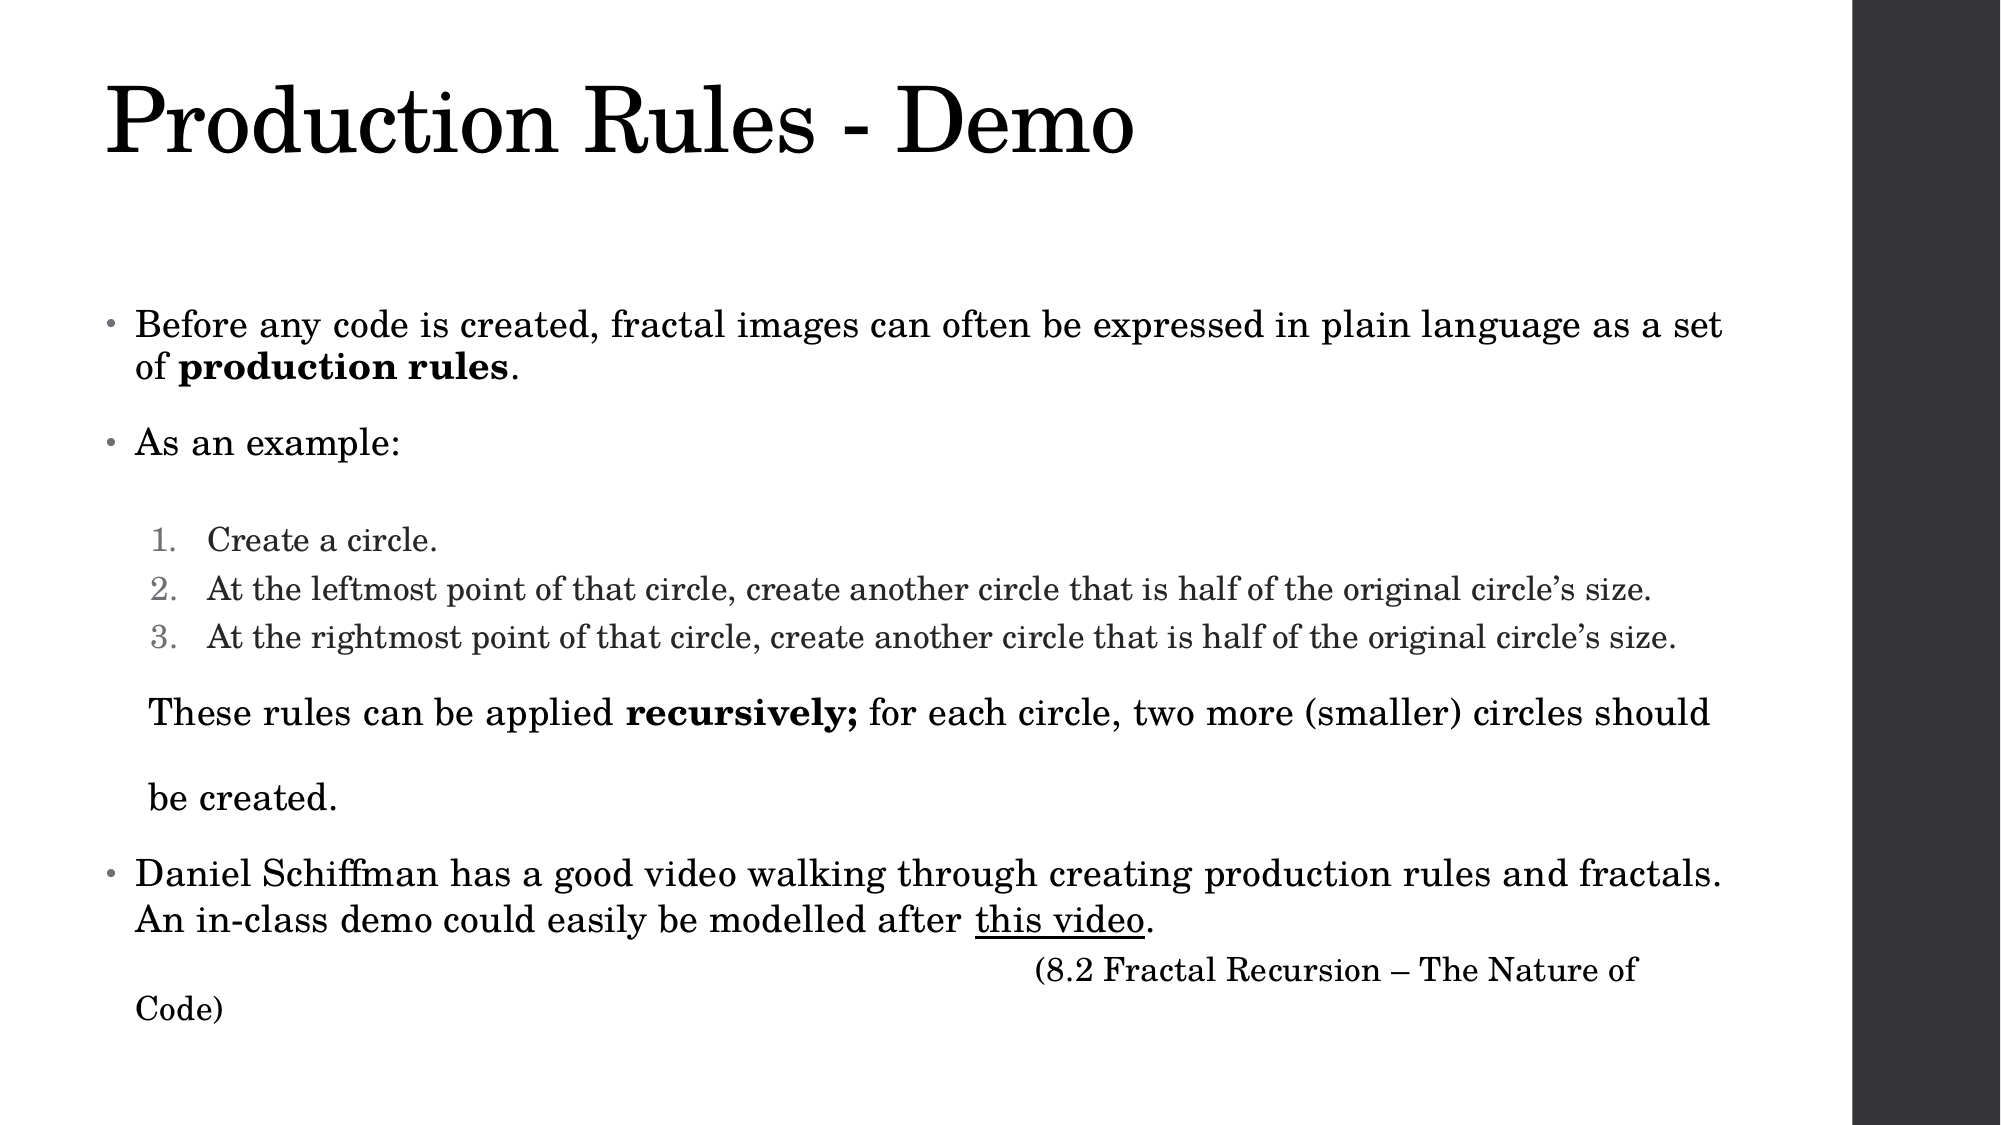

# Production Rules - Demo
Before any code is created, fractal images can often be expressed in plain language as a set of production rules.
As an example:

Create a circle.
At the leftmost point of that circle, create another circle that is half of the original circle’s size.
At the rightmost point of that circle, create another circle that is half of the original circle’s size.
    These rules can be applied recursively; for each circle, two more (smaller) circles should
    be created.
Daniel Schiffman has a good video walking through creating production rules and fractals. An in-class demo could easily be modelled after this video.
						(8.2 Fractal Recursion – The Nature of Code)